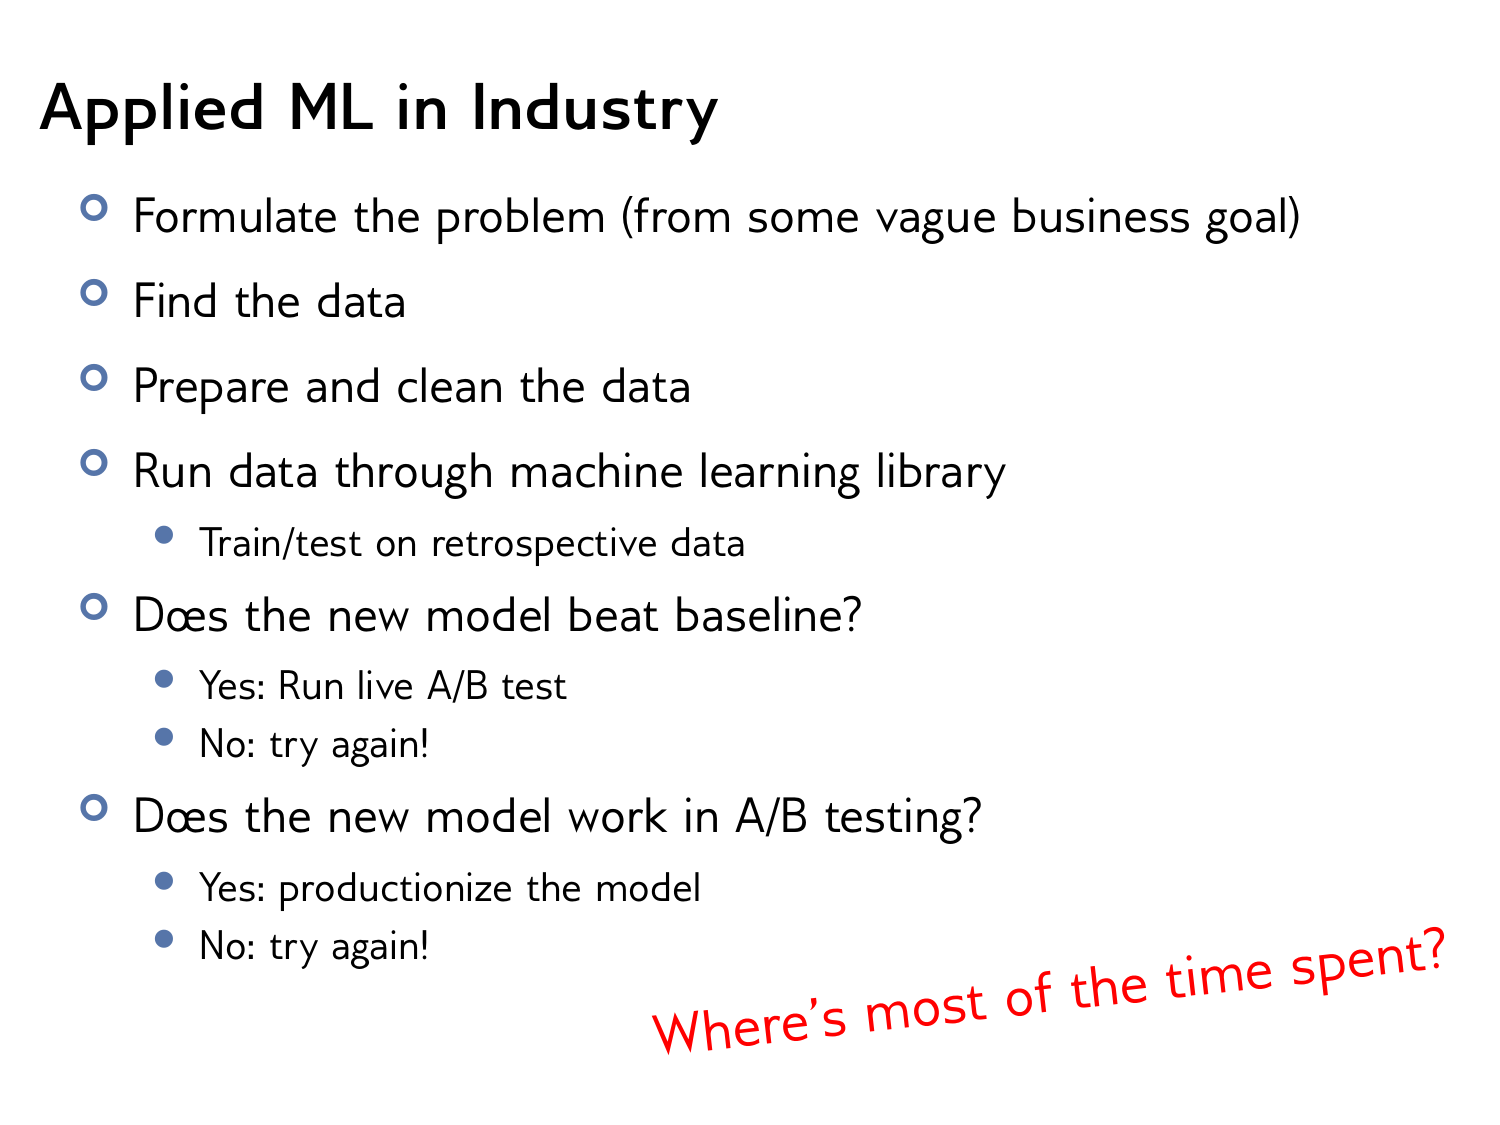

# Applied ML in Industry
Formulate the problem (from some vague business goal)
Find the data
Prepare and clean the data
Run data through machine learning library
Train/test on retrospective data
Does the new model beat baseline?
Yes: Run live A/B test
No: try again!
Does the new model work in A/B testing?
Yes: productionize the model
No: try again!
Where’s most of the time spent?